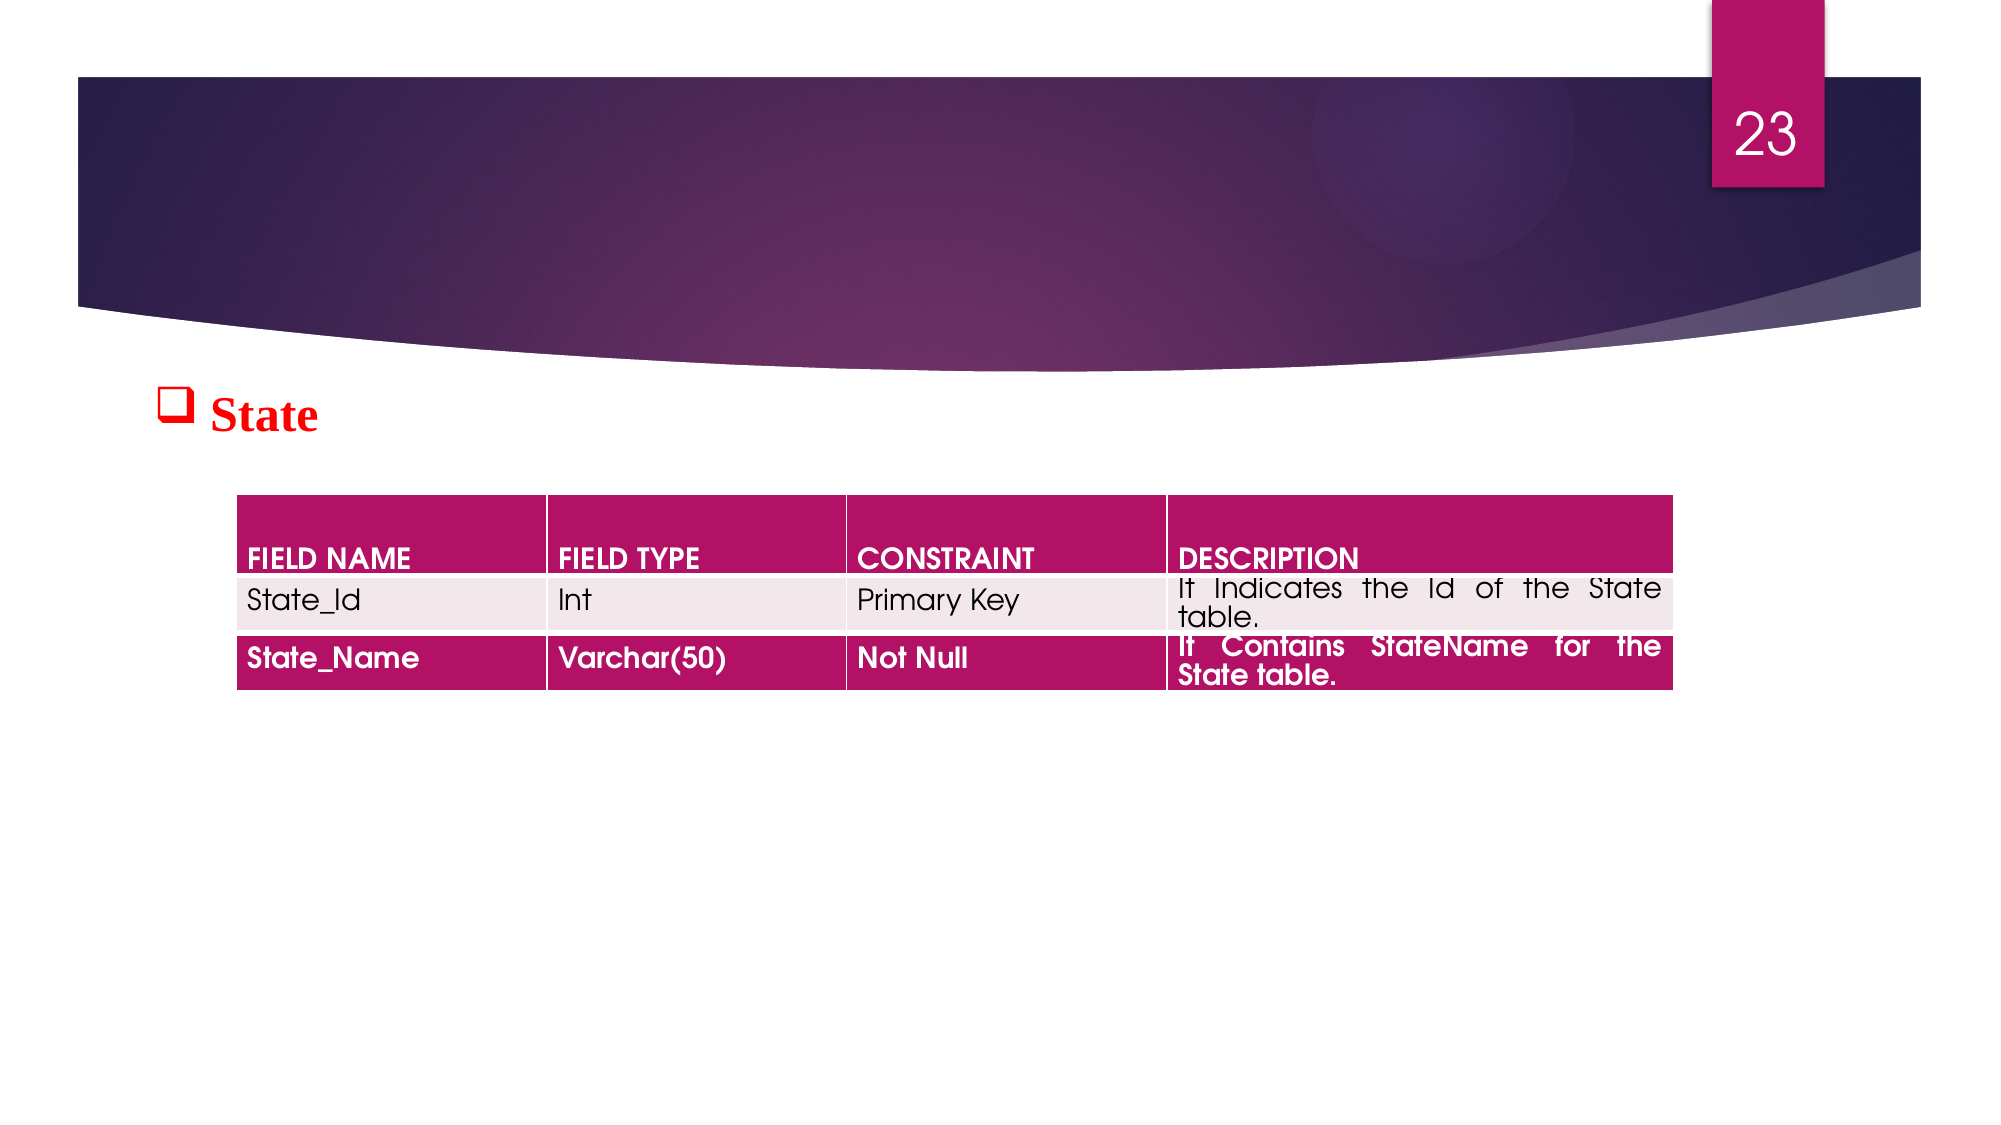

23
State

| FIELD NAME | FIELD TYPE | CONSTRAINT | DESCRIPTION |
| --- | --- | --- | --- |
| State\_Id | Int | Primary Key | It Indicates the Id of the State table. |
| State\_Name | Varchar(50) | Not Null | It Contains StateName for the State table. |